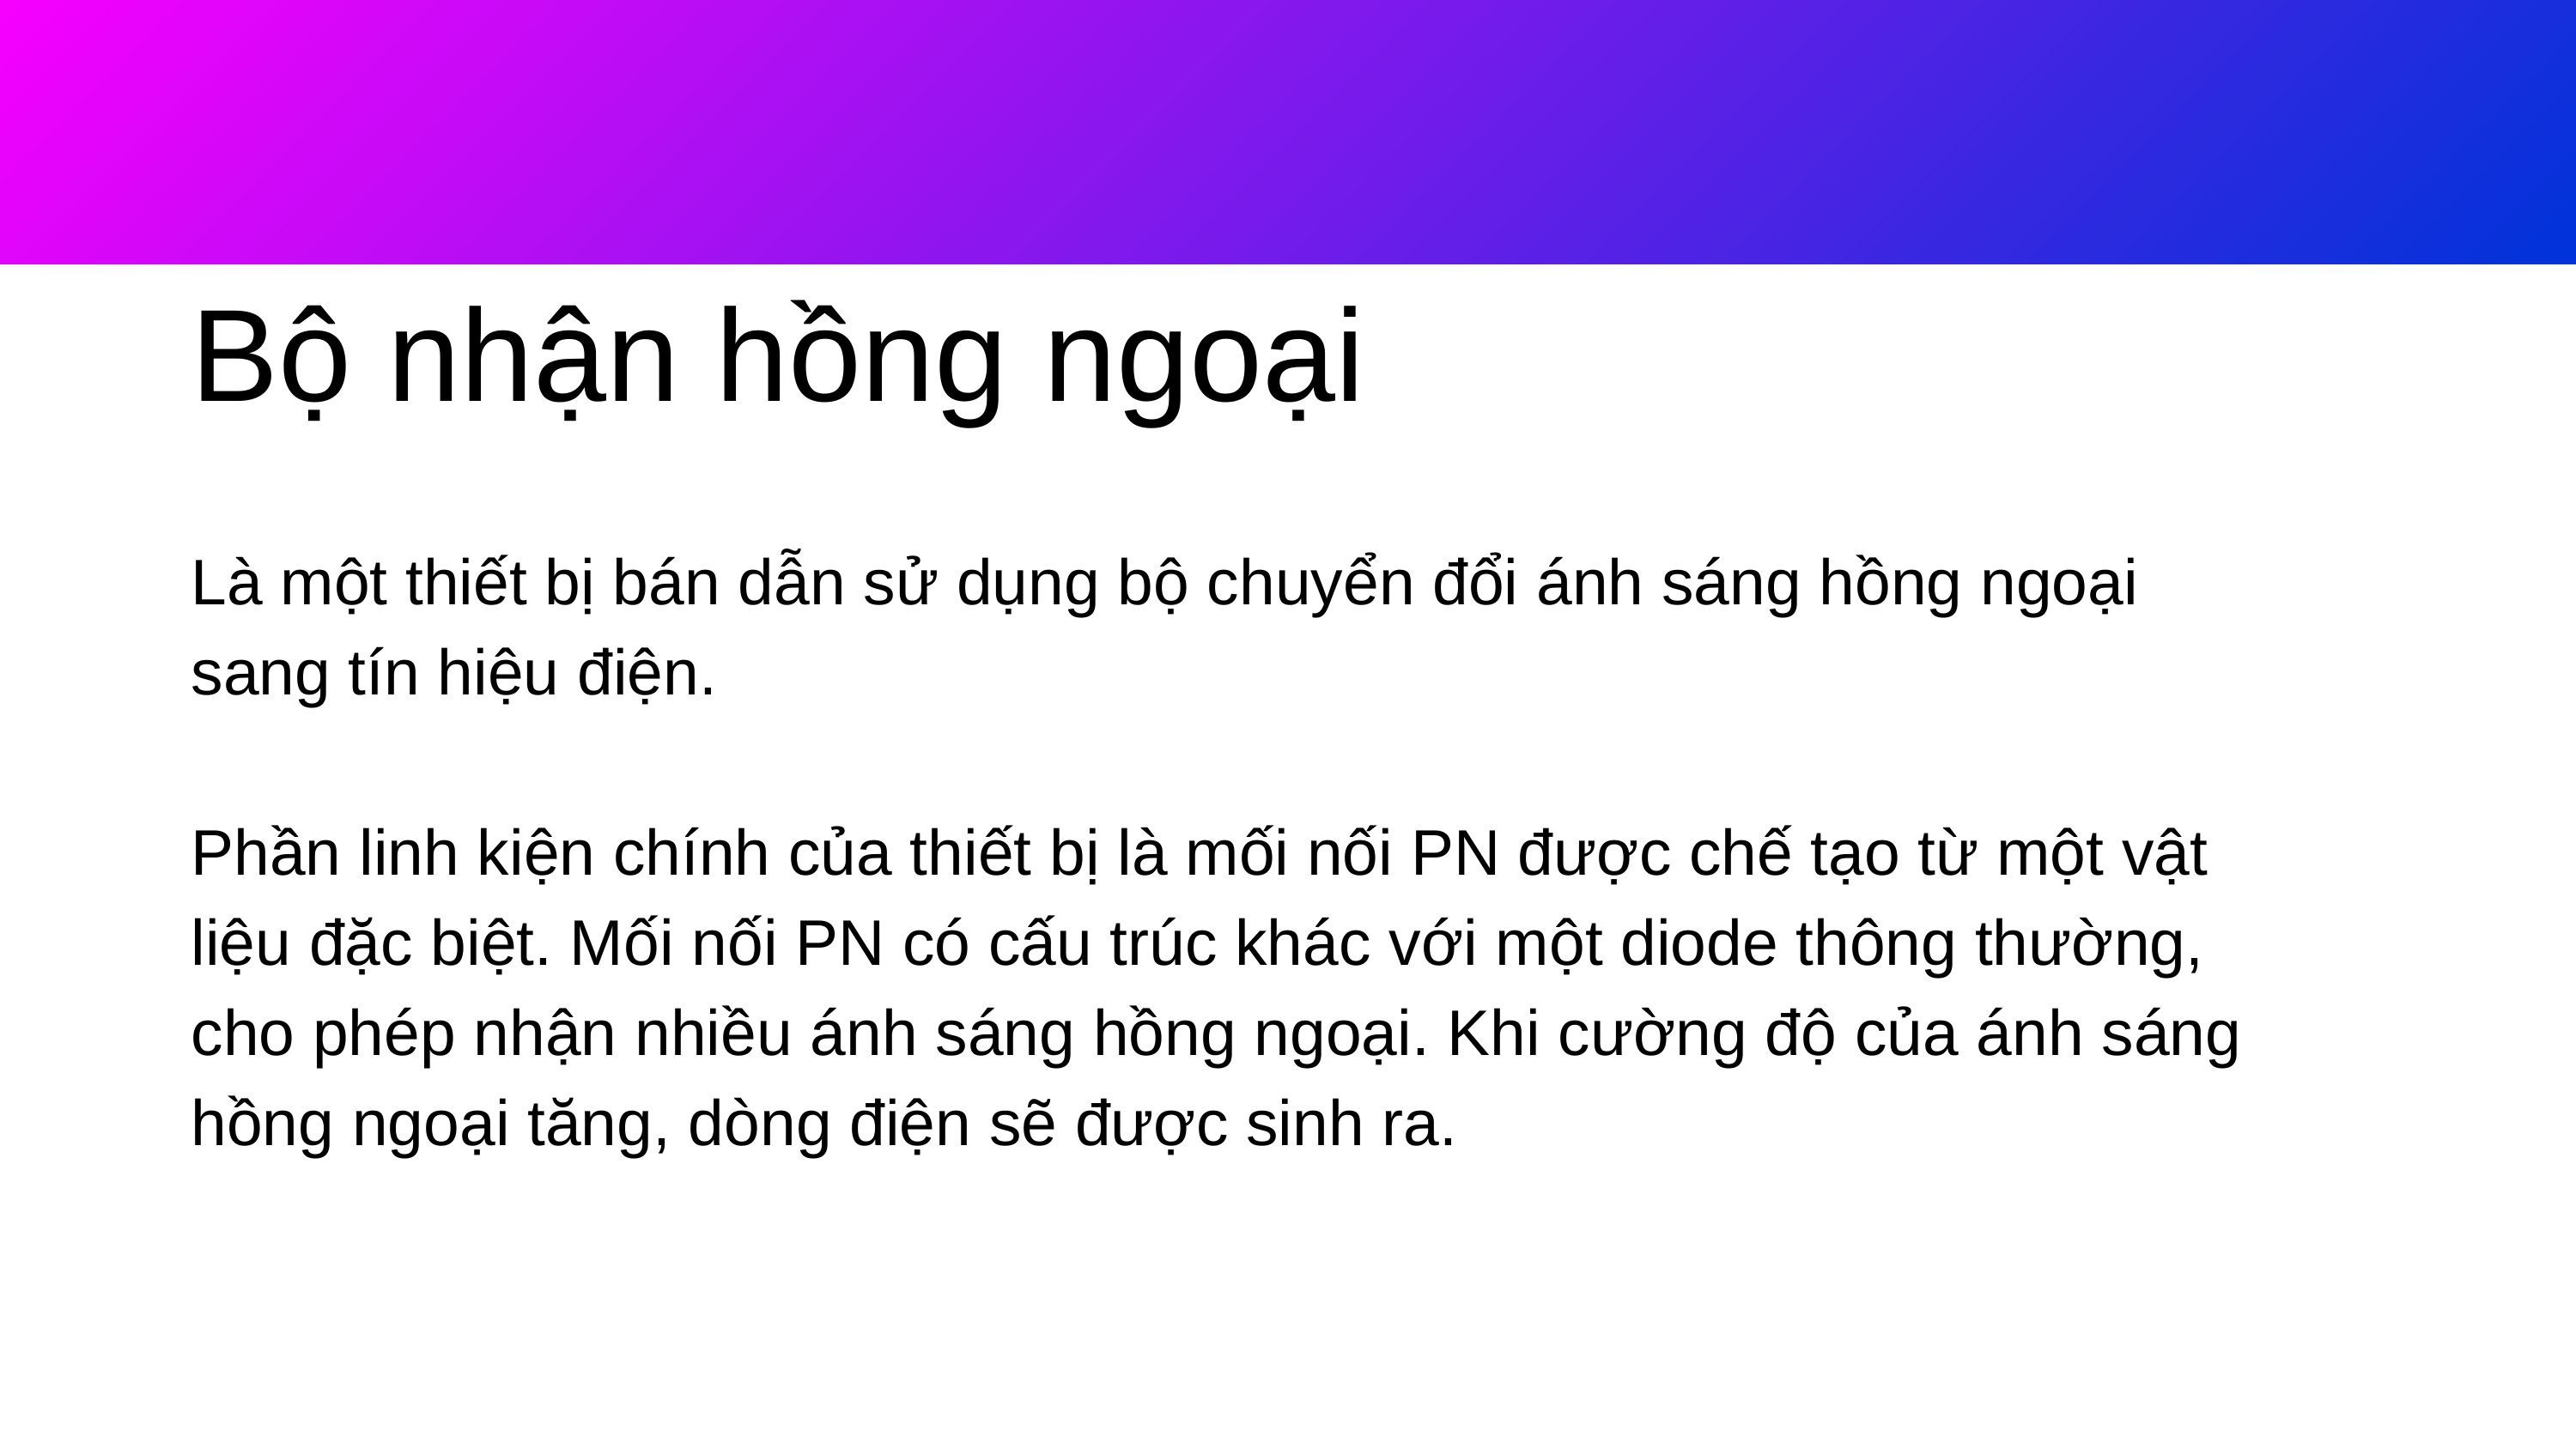

Bộ nhận hồng ngoại
Là một thiết bị bán dẫn sử dụng bộ chuyển đổi ánh sáng hồng ngoại sang tín hiệu điện.

Phần linh kiện chính của thiết bị là mối nối PN được chế tạo từ một vật liệu đặc biệt. Mối nối PN có cấu trúc khác với một diode thông thường, cho phép nhận nhiều ánh sáng hồng ngoại. Khi cường độ của ánh sáng hồng ngoại tăng, dòng điện sẽ được sinh ra.